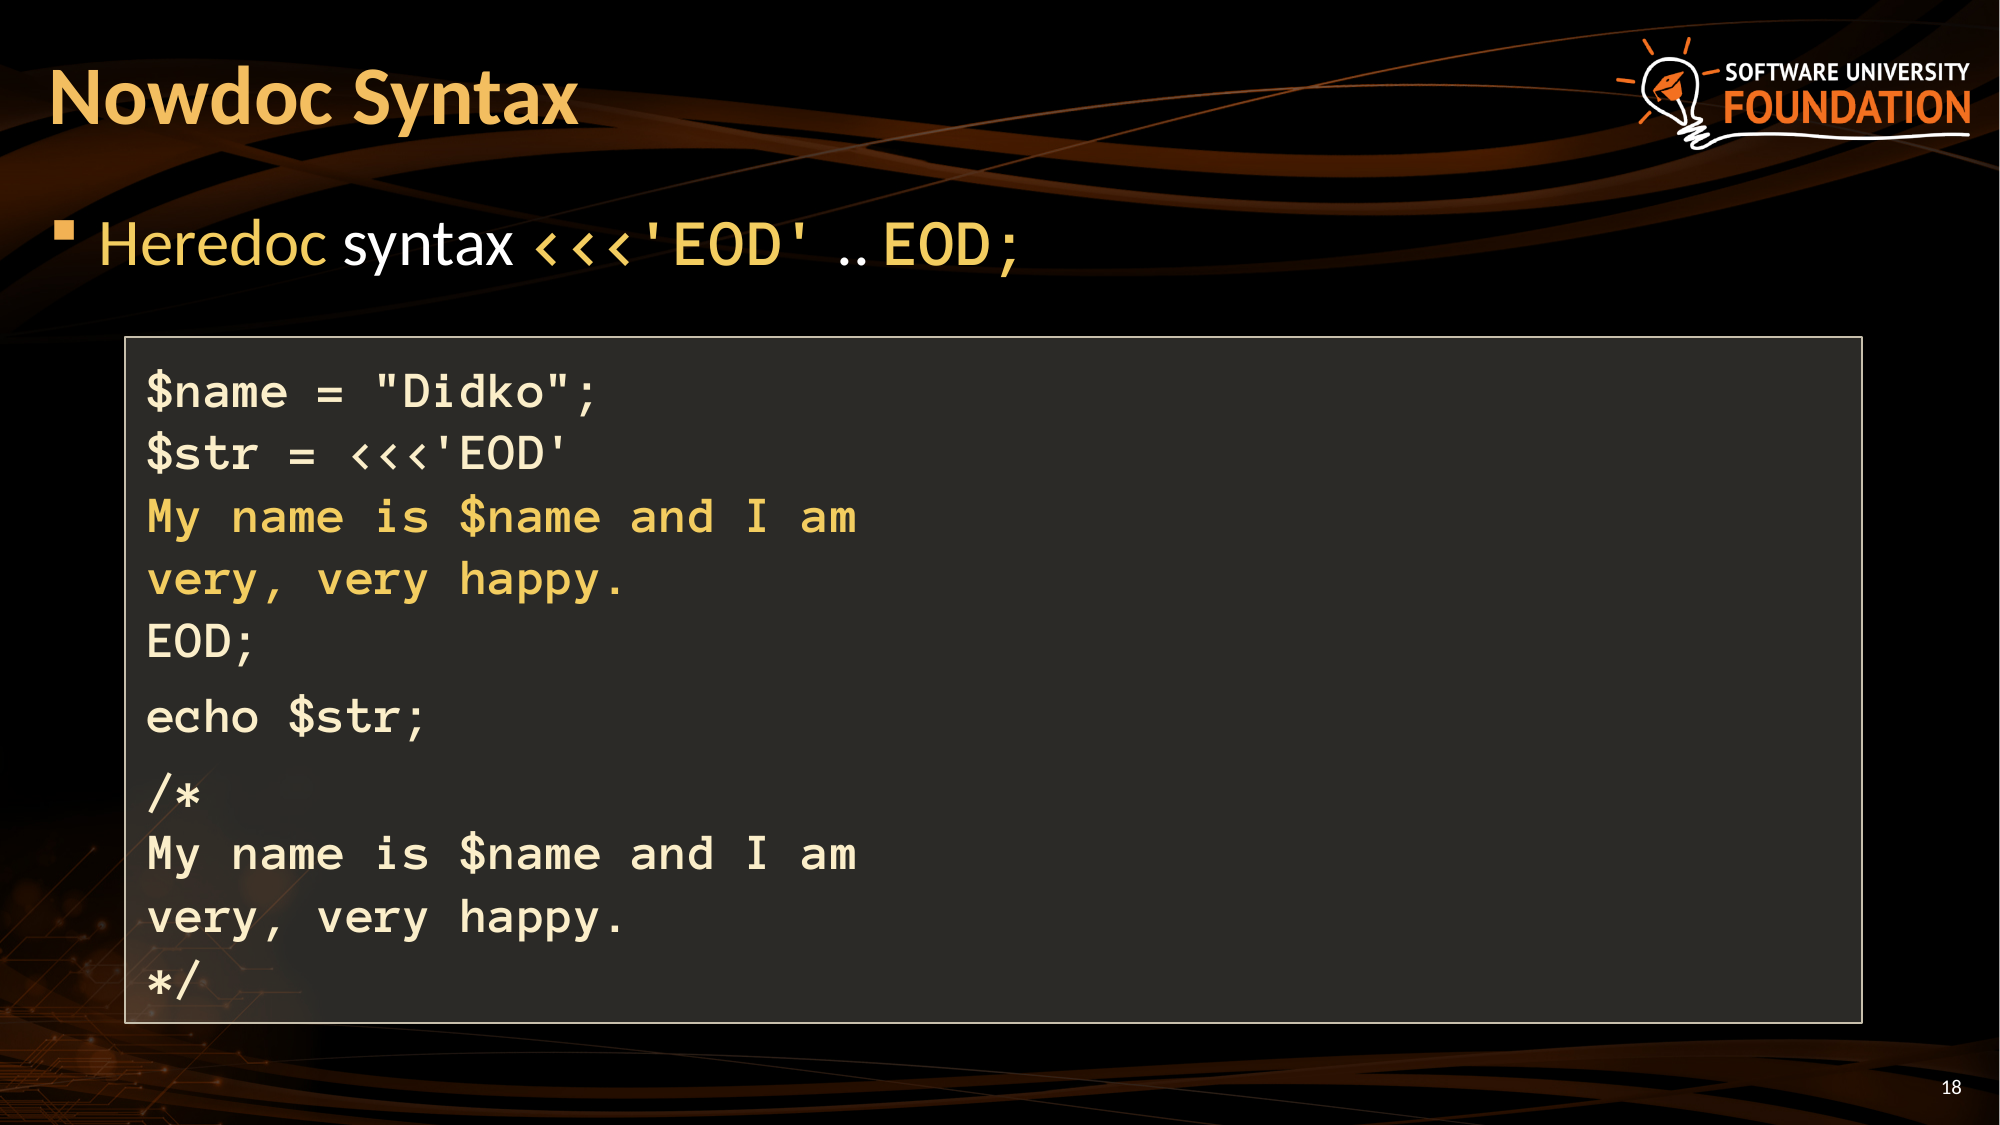

# Nowdoc Syntax
Heredoc syntax <<<'EOD' .. EOD;
$name = "Didko";
$str = <<<'EOD'
My name is $name and I am
very, very happy.
EOD;
echo $str;
/*
My name is $name and I am
very, very happy.
*/
18